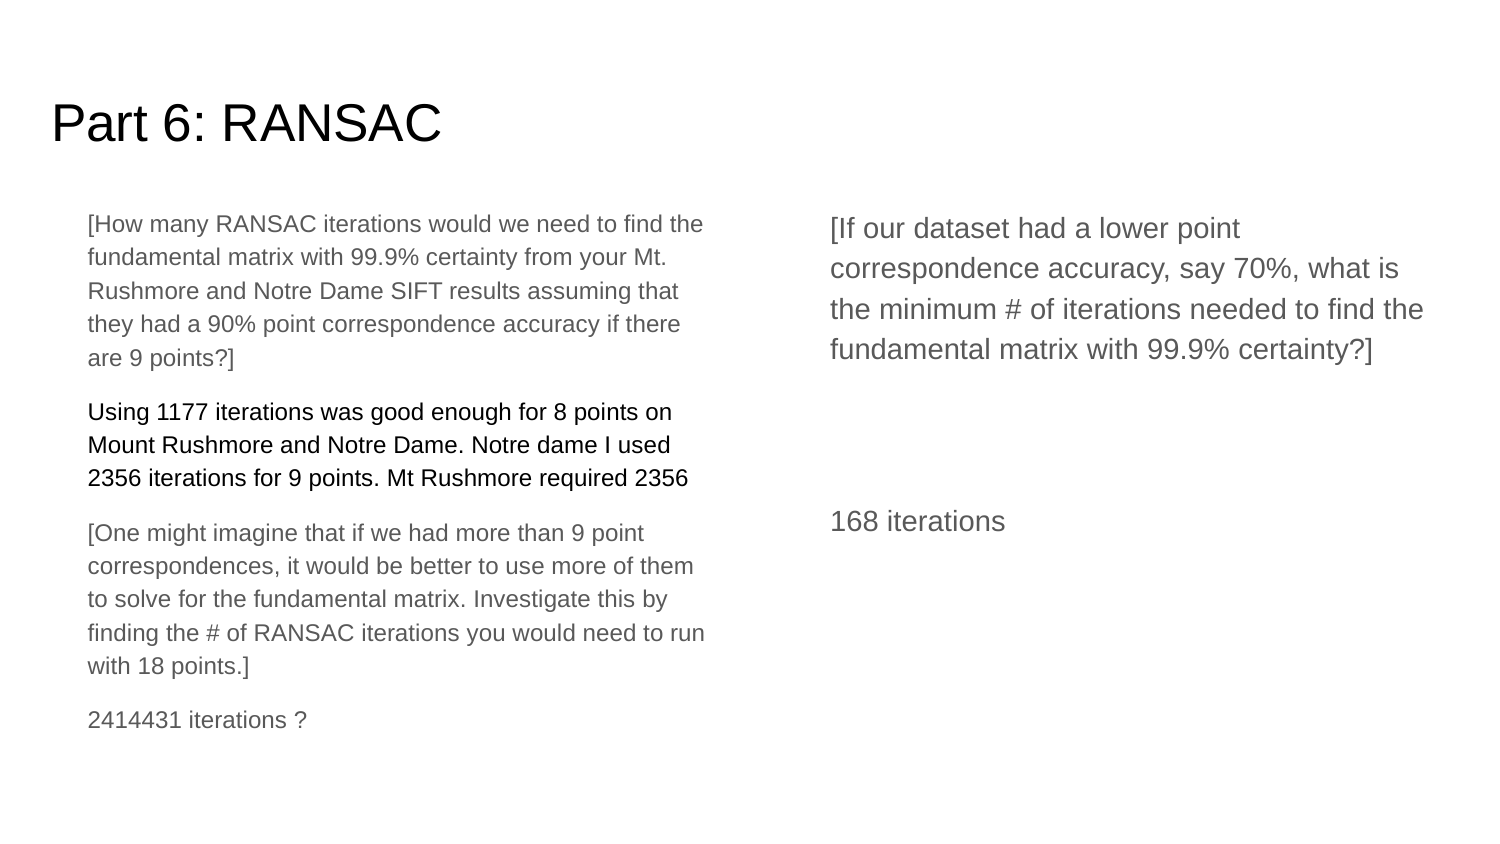

# Part 6: RANSAC
[How many RANSAC iterations would we need to find the fundamental matrix with 99.9% certainty from your Mt. Rushmore and Notre Dame SIFT results assuming that they had a 90% point correspondence accuracy if there are 9 points?]
Using 1177 iterations was good enough for 8 points on Mount Rushmore and Notre Dame. Notre dame I used 2356 iterations for 9 points. Mt Rushmore required 2356
[One might imagine that if we had more than 9 point correspondences, it would be better to use more of them to solve for the fundamental matrix. Investigate this by finding the # of RANSAC iterations you would need to run with 18 points.]
2414431 iterations ?

[If our dataset had a lower point correspondence accuracy, say 70%, what is the minimum # of iterations needed to find the fundamental matrix with 99.9% certainty?]

168 iterations